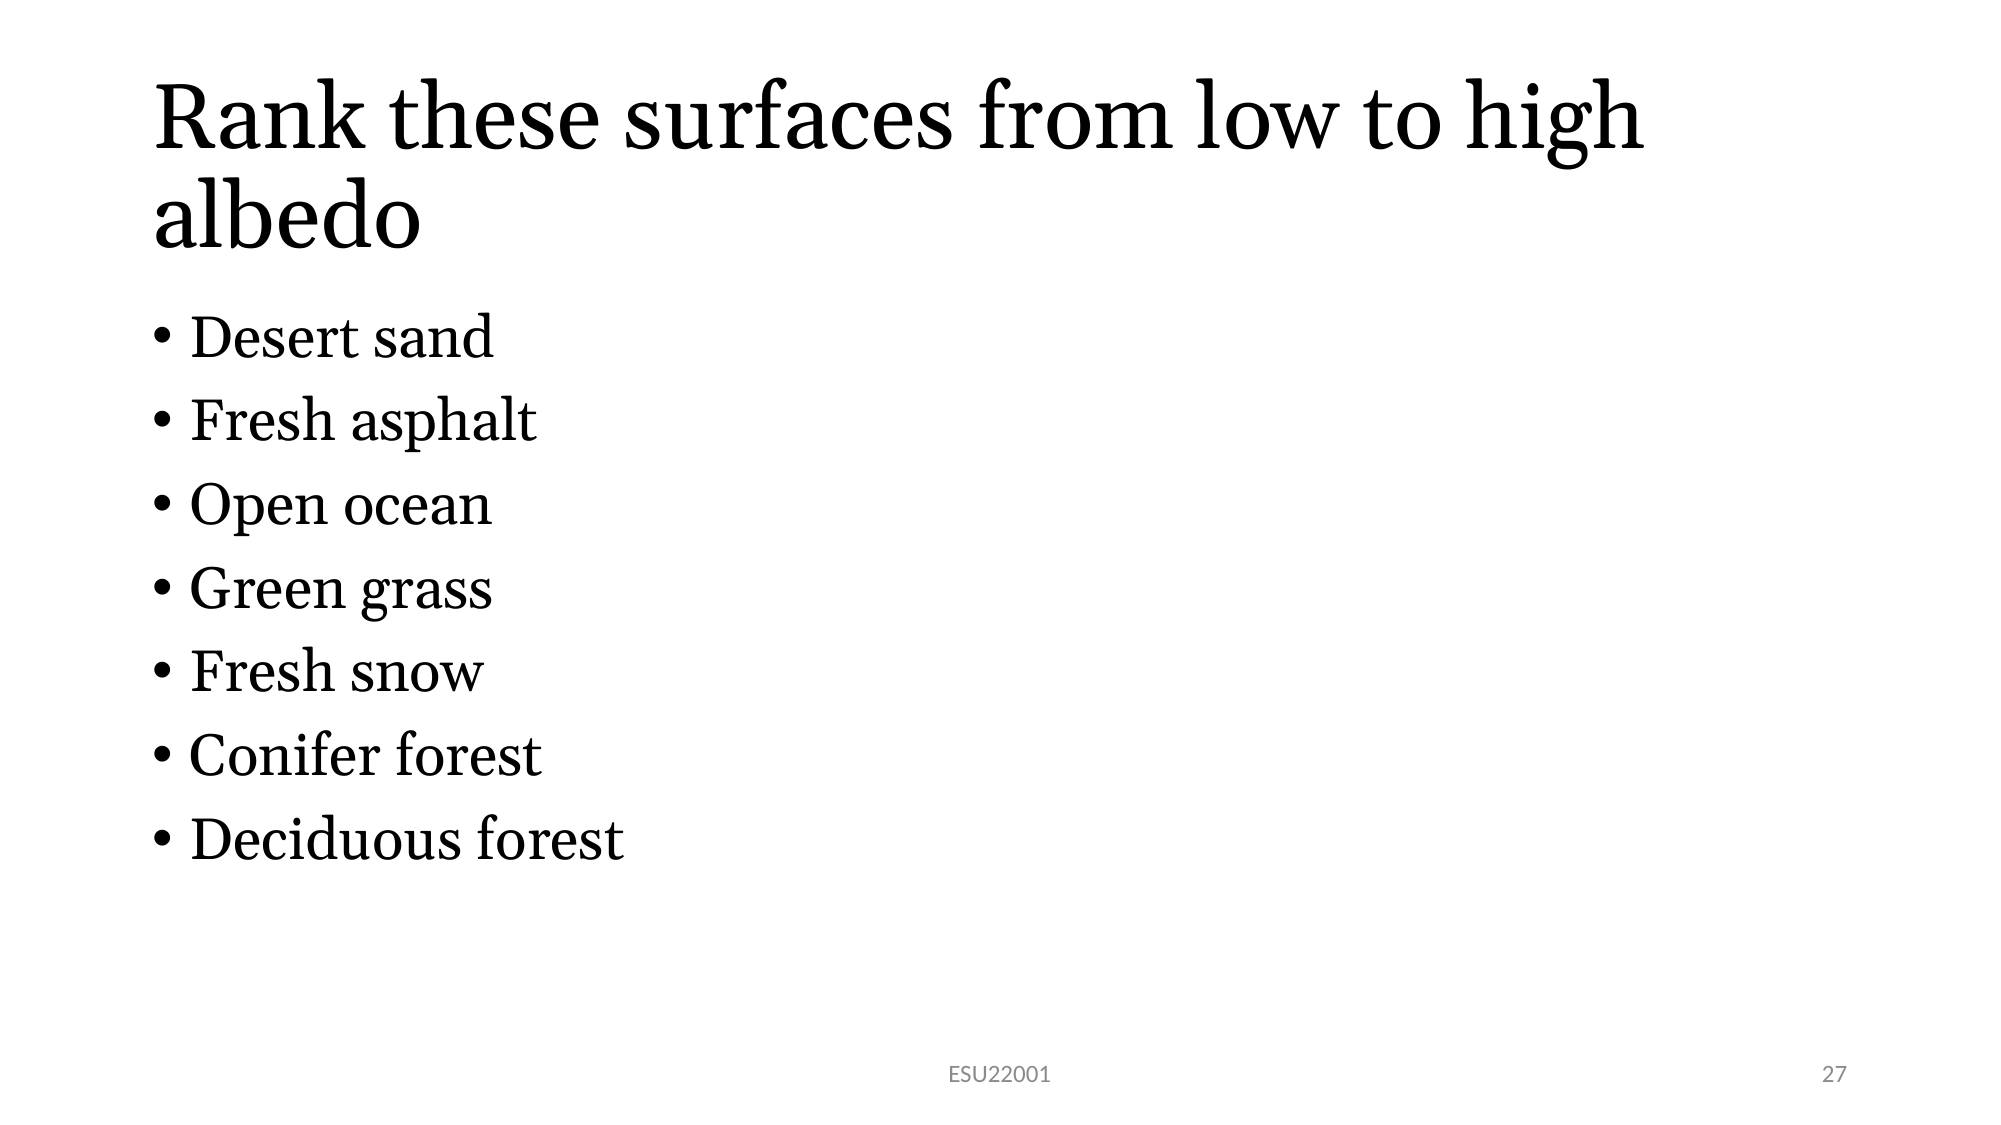

# Rank these surfaces from low to high albedo
Desert sand
Fresh asphalt
Open ocean
Green grass
Fresh snow
Conifer forest
Deciduous forest
ESU22001
27